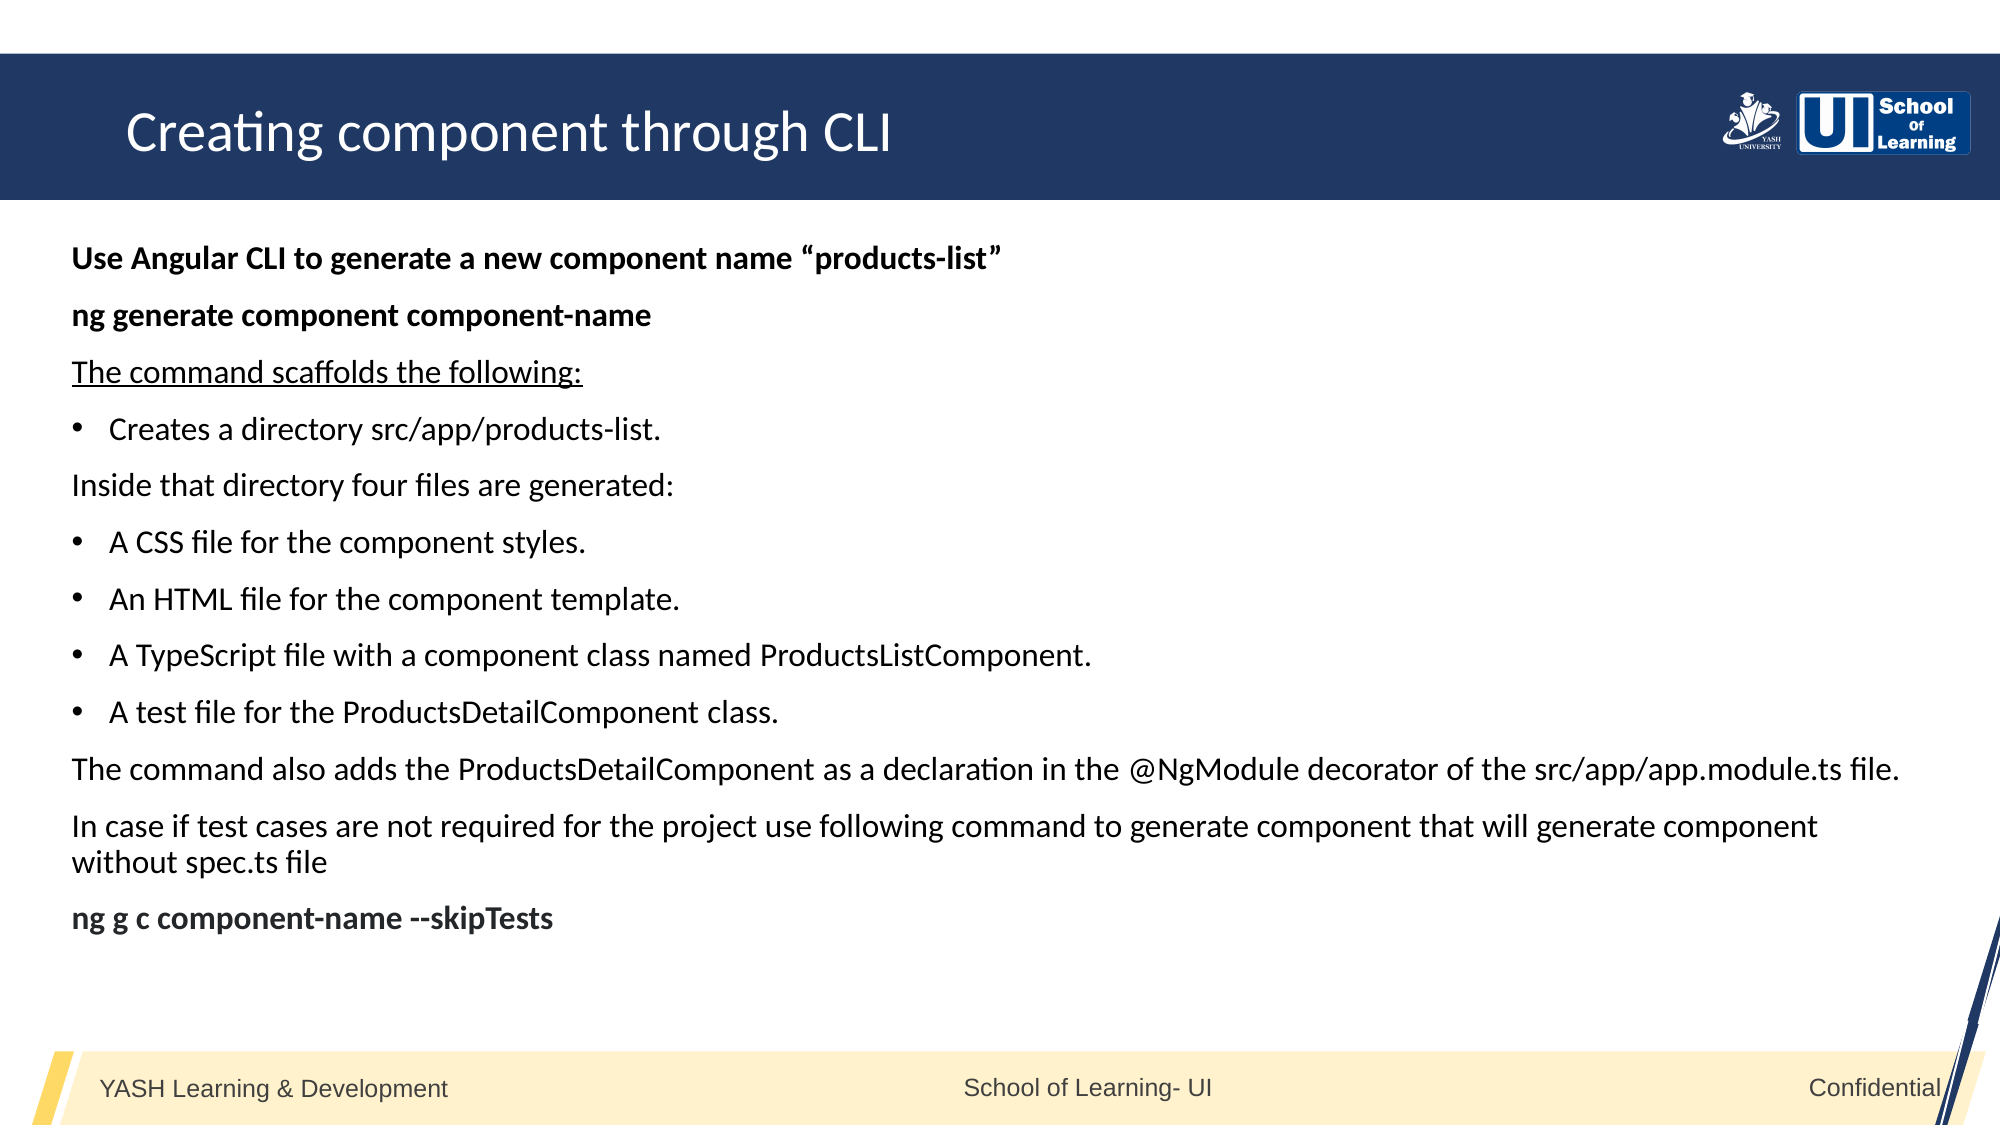

Creating component through CLI
Use Angular CLI to generate a new component name “products-list”
ng generate component component-name
The command scaffolds the following:
Creates a directory src/app/products-list.
Inside that directory four files are generated:
A CSS file for the component styles.
An HTML file for the component template.
A TypeScript file with a component class named ProductsListComponent.
A test file for the ProductsDetailComponent class.
The command also adds the ProductsDetailComponent as a declaration in the @NgModule decorator of the src/app/app.module.ts file.
In case if test cases are not required for the project use following command to generate component that will generate component without spec.ts file
ng g c component-name --skipTests